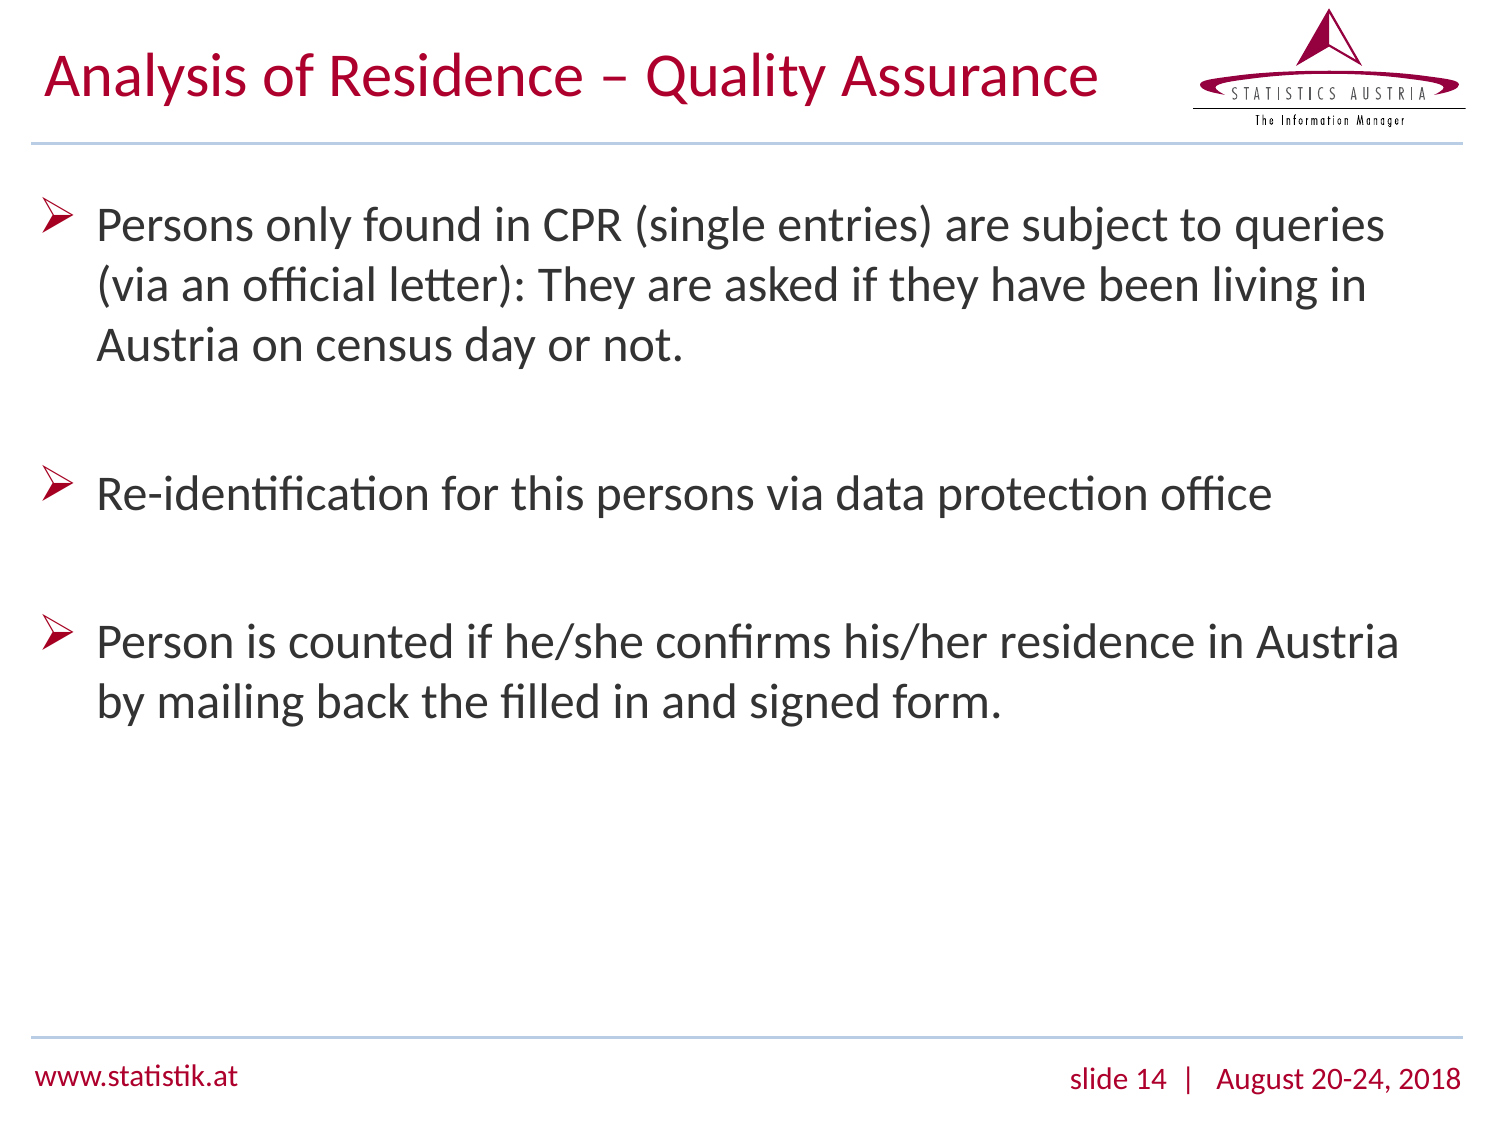

# Analysis of Residence – Quality Assurance

Persons only found in CPR (single entries) are subject to queries (via an official letter): They are asked if they have been living in Austria on census day or not.

Re-identification for this persons via data protection office

Person is counted if he/she confirms his/her residence in Austria by mailing back the filled in and signed form.